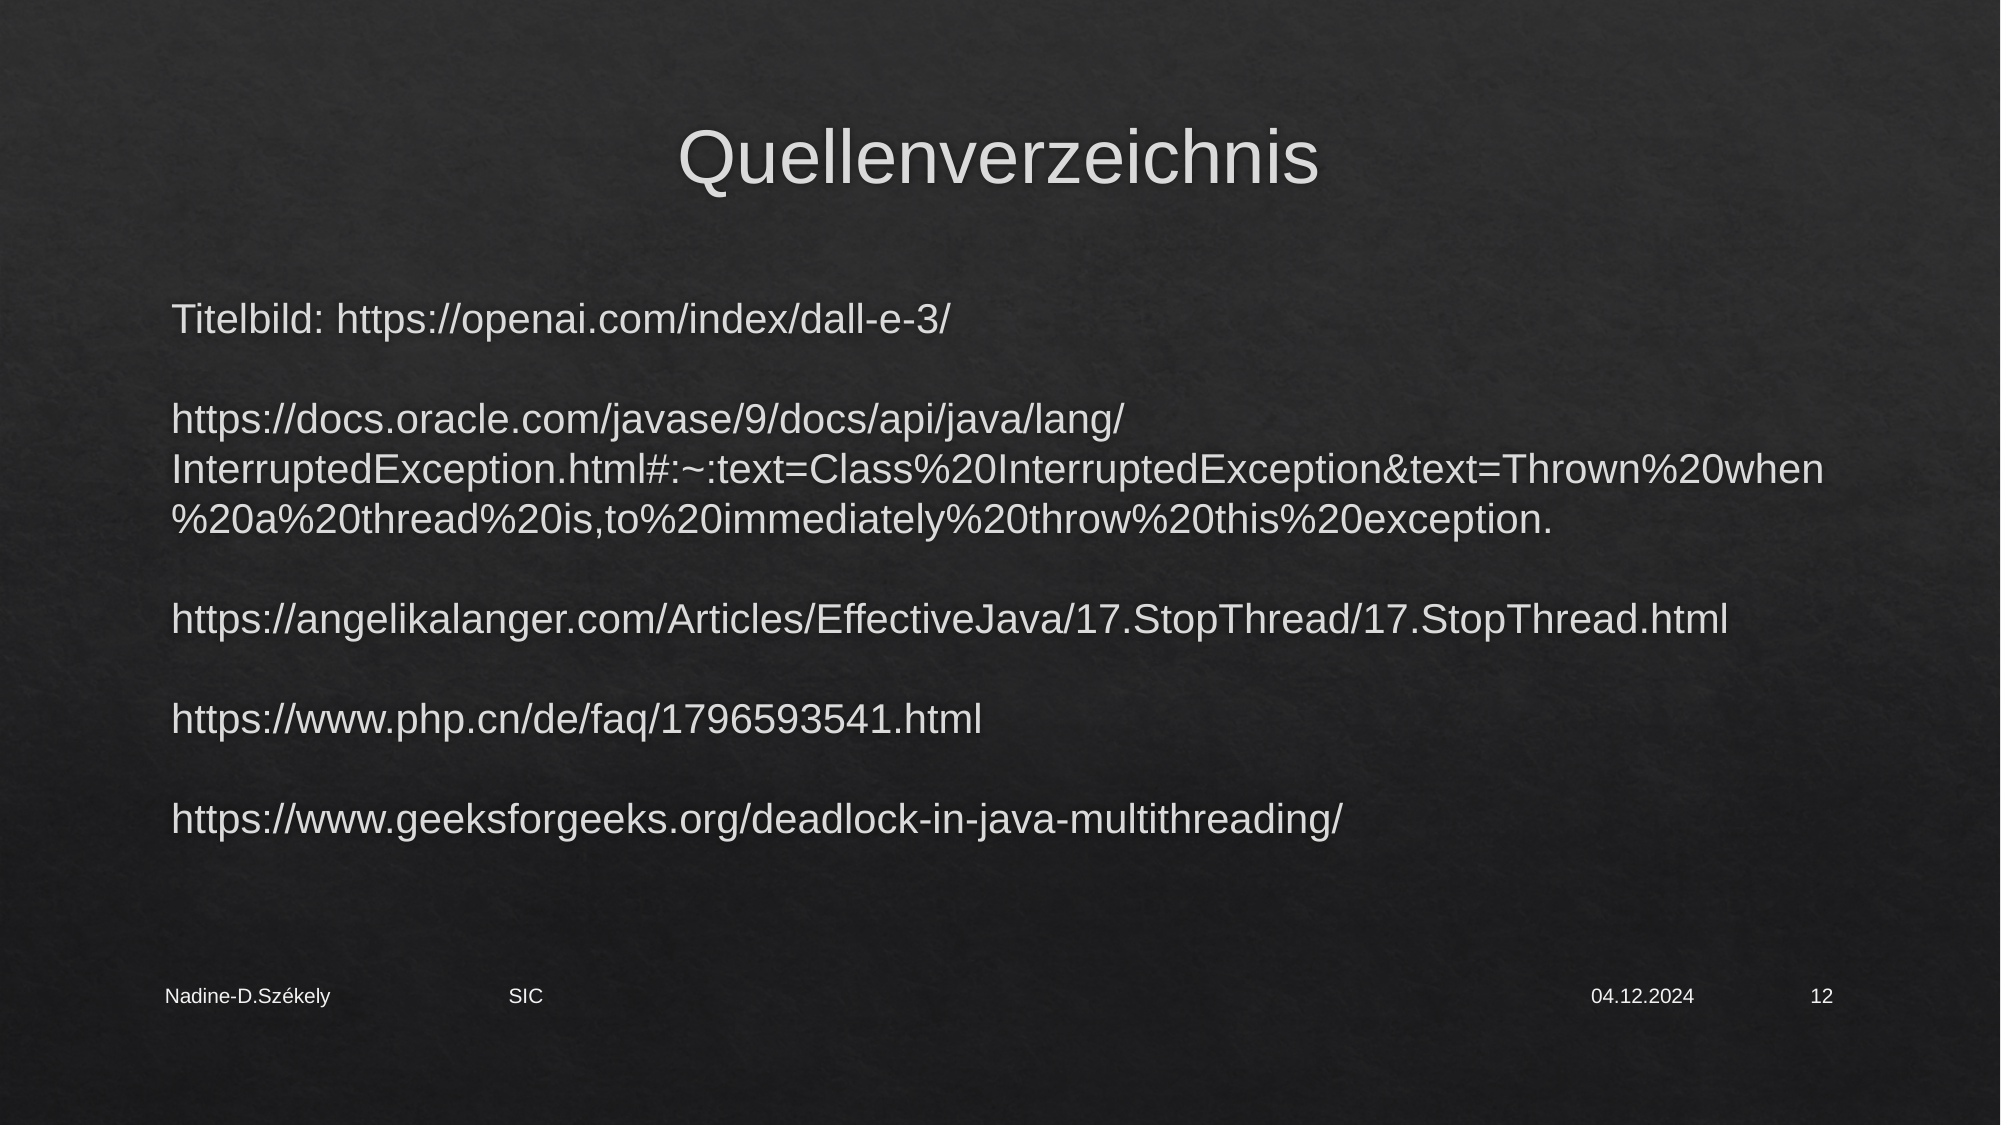

# Quellenverzeichnis
Titelbild: https://openai.com/index/dall-e-3/
https://docs.oracle.com/javase/9/docs/api/java/lang/InterruptedException.html#:~:text=Class%20InterruptedException&text=Thrown%20when%20a%20thread%20is,to%20immediately%20throw%20this%20exception.
https://angelikalanger.com/Articles/EffectiveJava/17.StopThread/17.StopThread.html
https://www.php.cn/de/faq/1796593541.html
https://www.geeksforgeeks.org/deadlock-in-java-multithreading/
Nadine-D.Székely                               SIC
04.12.2024
12